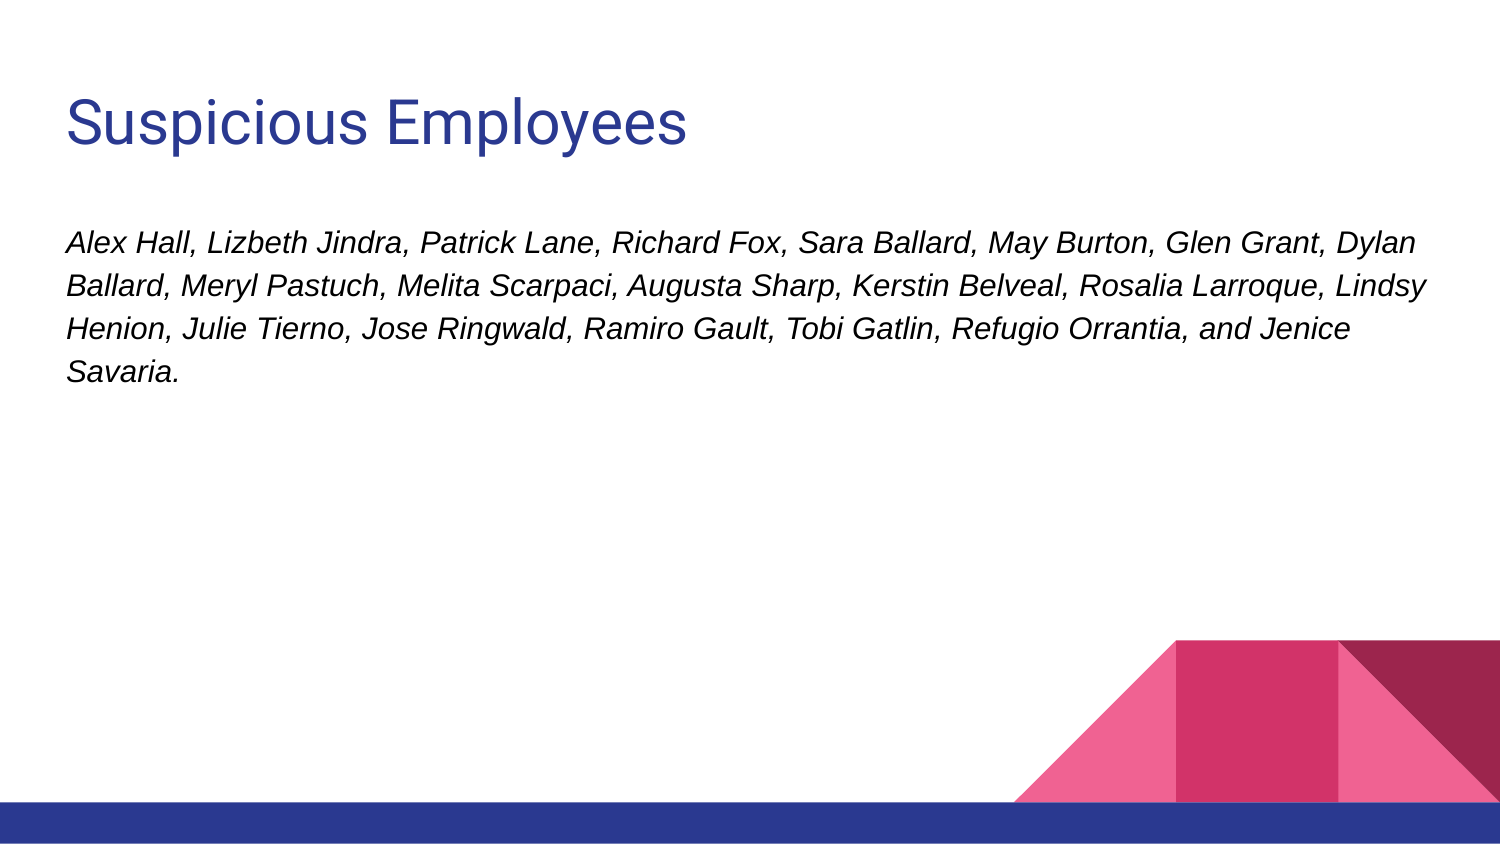

# Suspicious Employees
Alex Hall, Lizbeth Jindra, Patrick Lane, Richard Fox, Sara Ballard, May Burton, Glen Grant, Dylan Ballard, Meryl Pastuch, Melita Scarpaci, Augusta Sharp, Kerstin Belveal, Rosalia Larroque, Lindsy Henion, Julie Tierno, Jose Ringwald, Ramiro Gault, Tobi Gatlin, Refugio Orrantia, and Jenice Savaria.